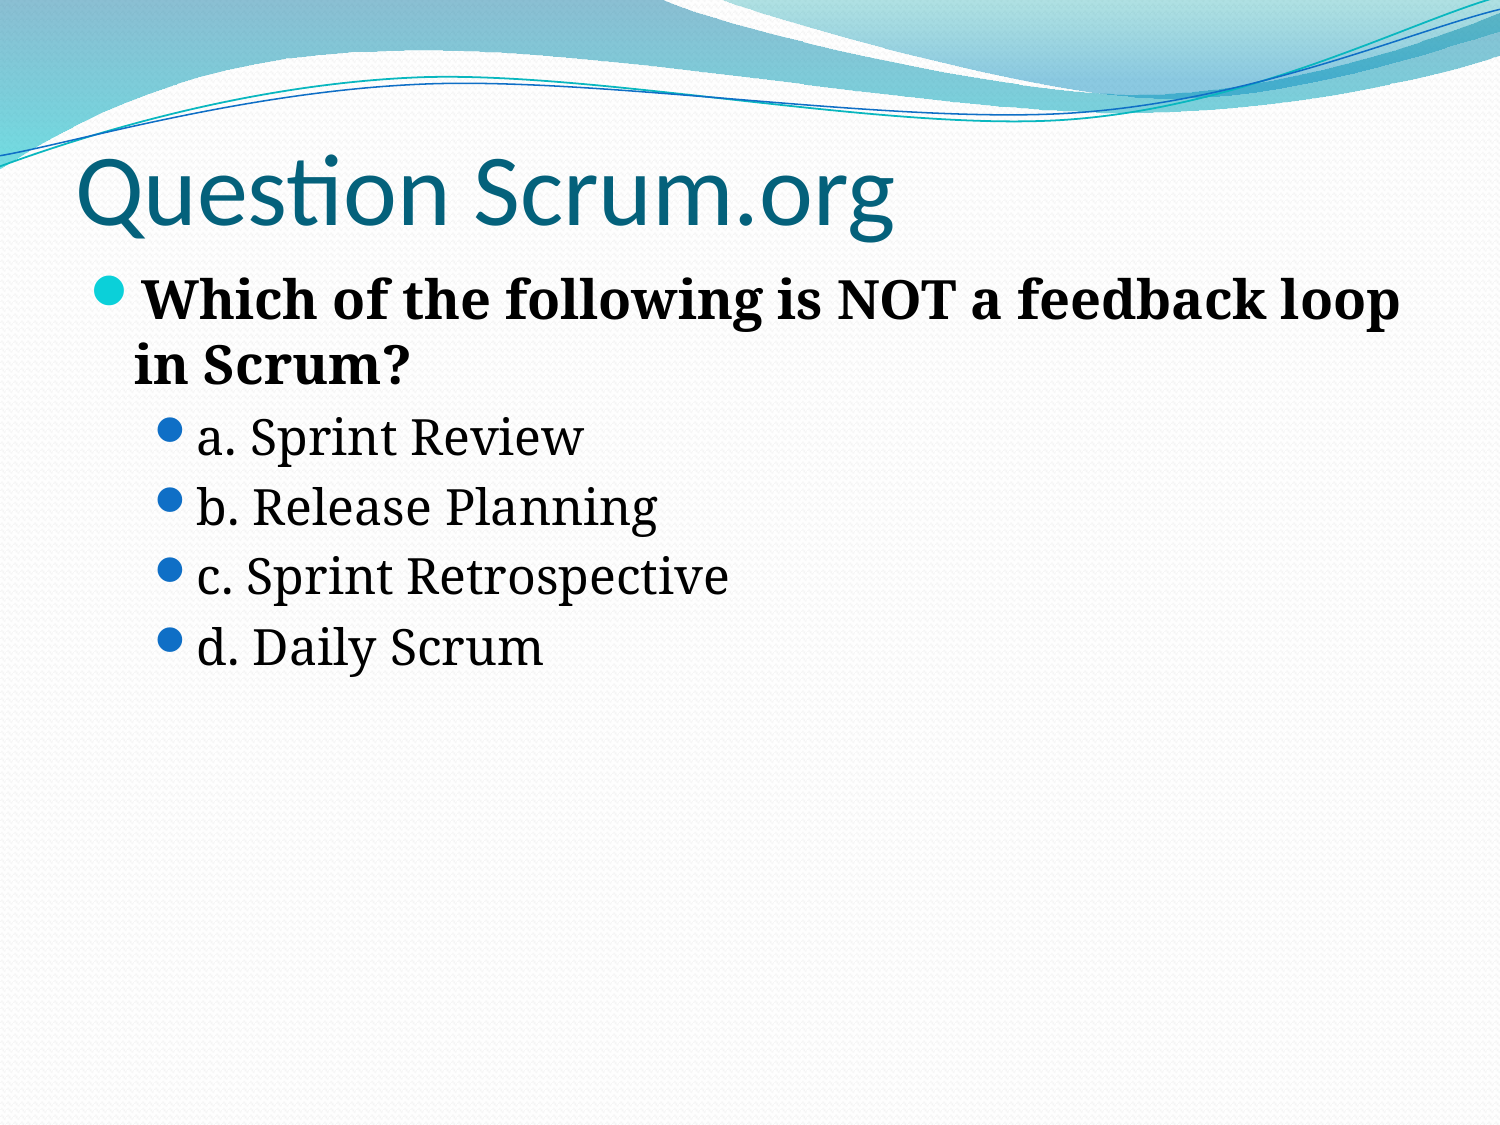

# Question Scrum.org
Which of the following is NOT a feedback loop in Scrum?
a. Sprint Review
b. Release Planning
c. Sprint Retrospective
d. Daily Scrum